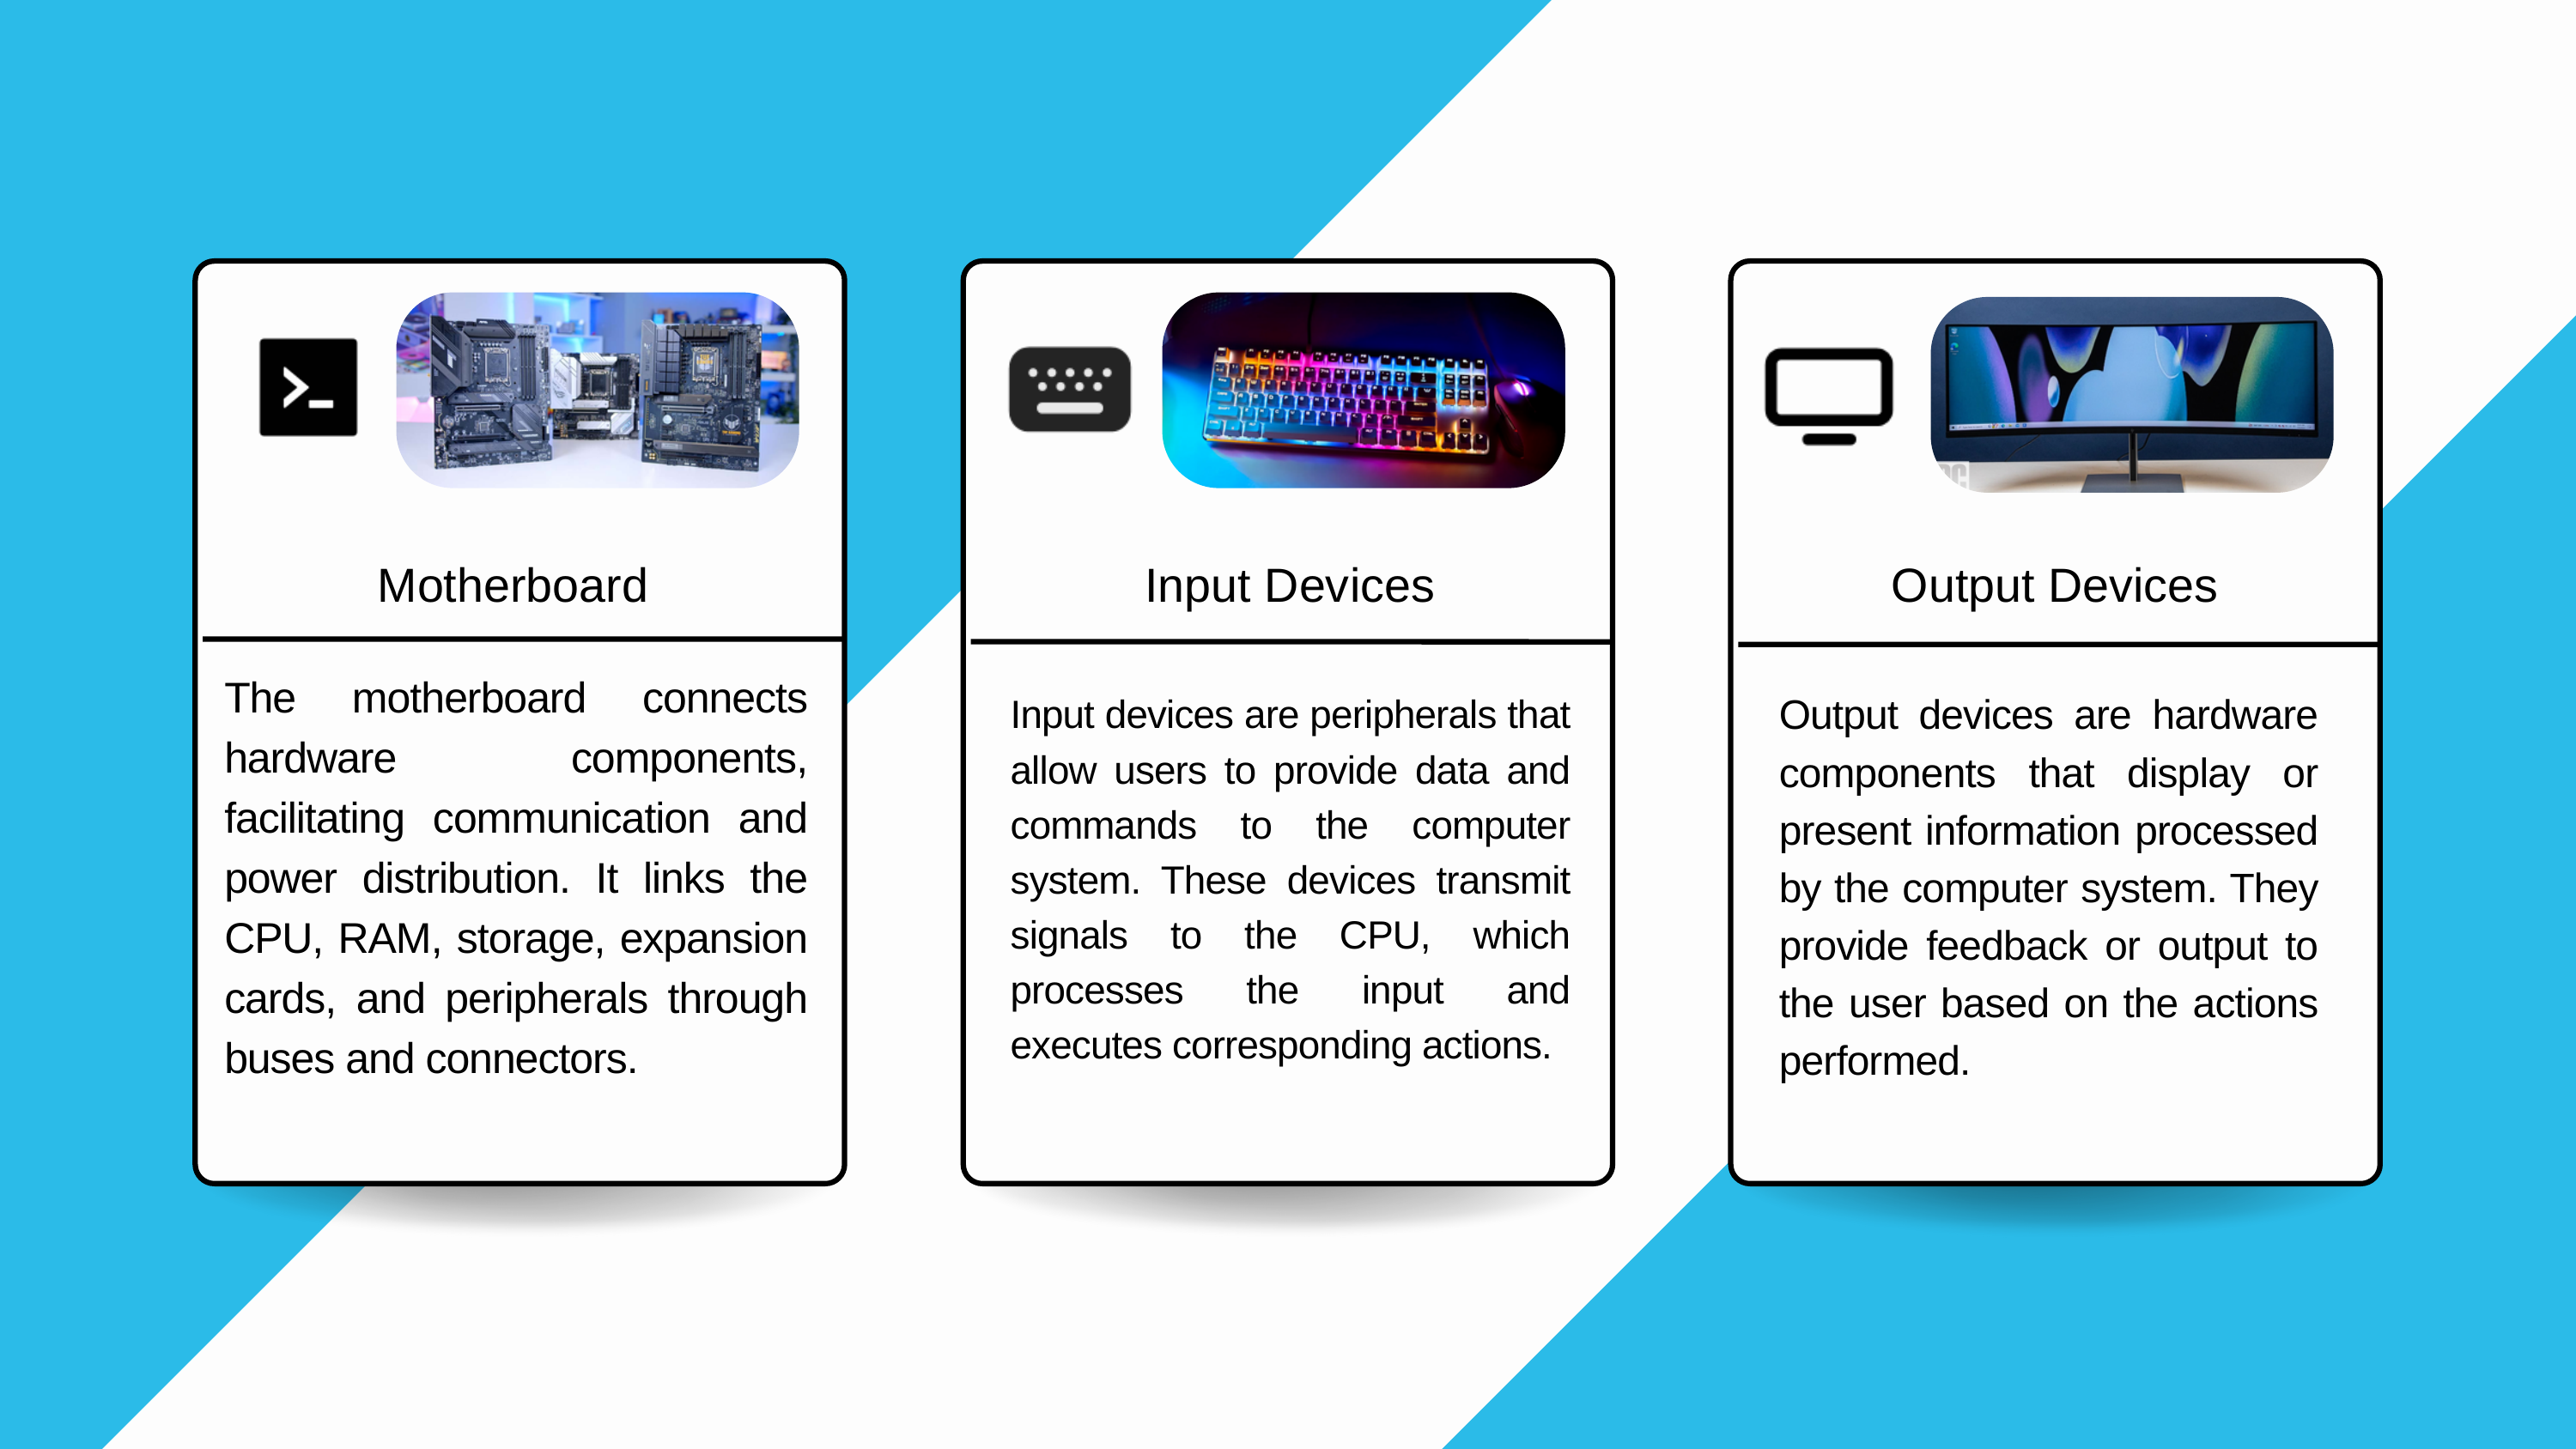

Motherboard
Input Devices
 Output Devices

The motherboard connects hardware components, facilitating communication and power distribution. It links the CPU, RAM, storage, expansion cards, and peripherals through buses and connectors.
Output devices are hardware components that display or present information processed by the computer system. They provide feedback or output to the user based on the actions performed.
Input devices are peripherals that allow users to provide data and commands to the computer system. These devices transmit signals to the CPU, which processes the input and executes corresponding actions.